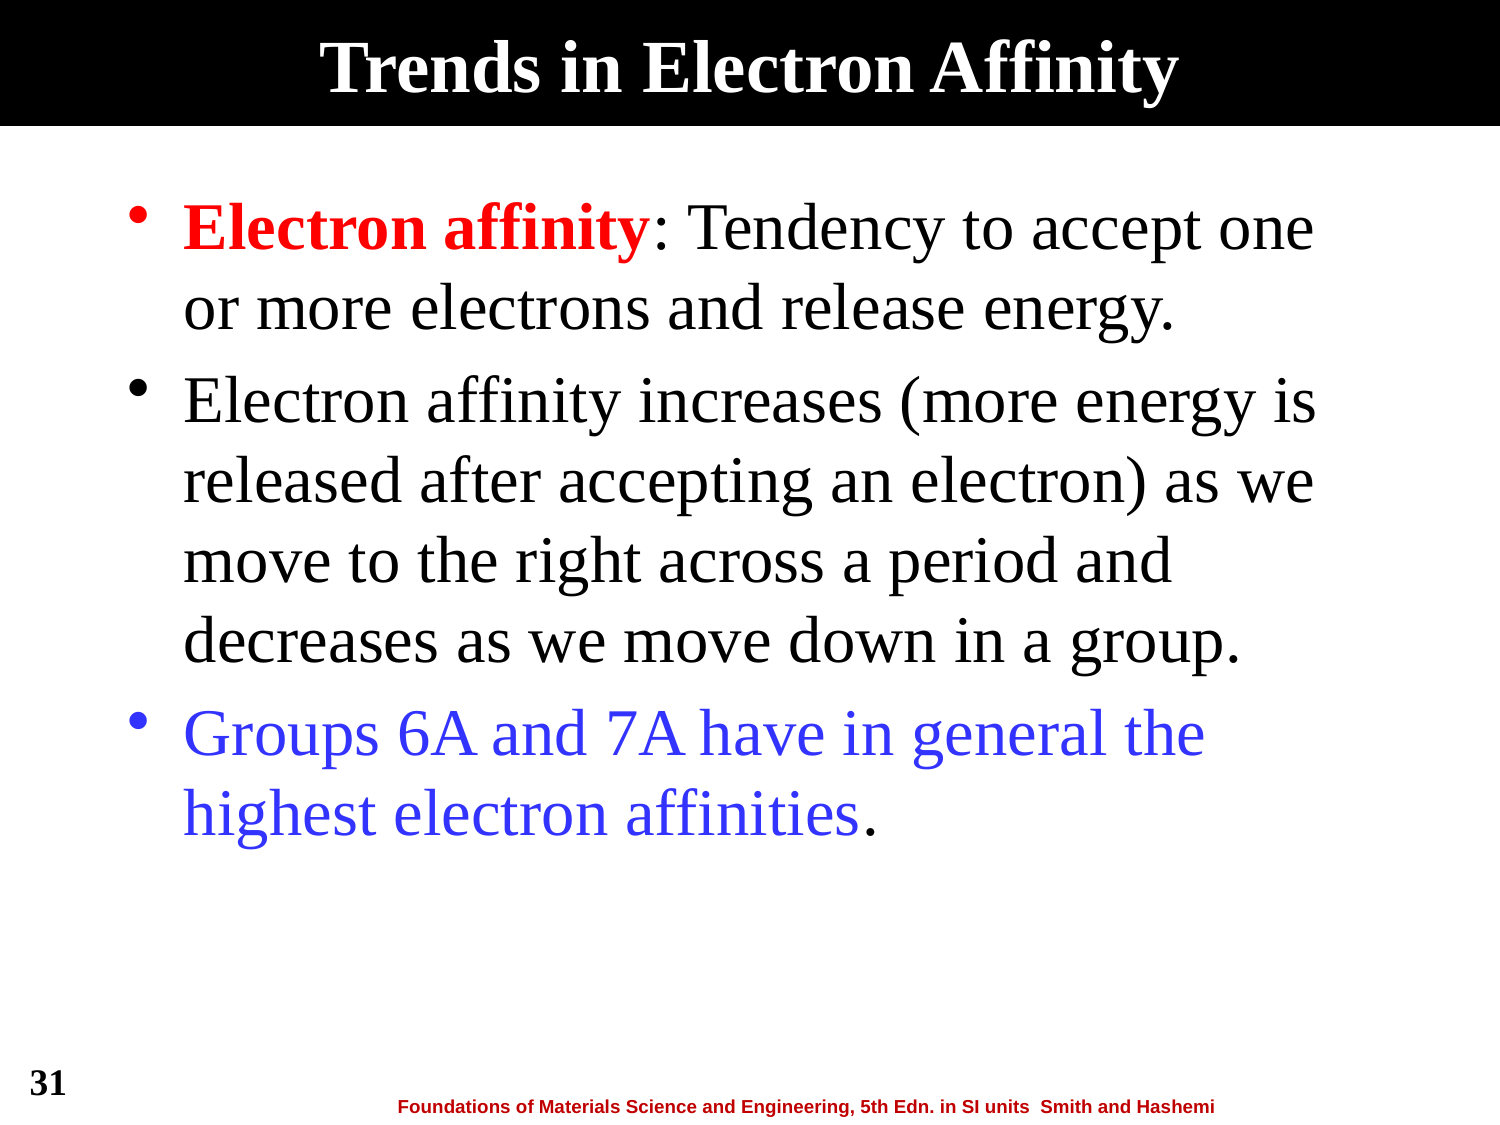

# Trends in Electron Affinity
Electron affinity: Tendency to accept one or more electrons and release energy.
Electron affinity increases (more energy is released after accepting an electron) as we move to the right across a period and decreases as we move down in a group.
Groups 6A and 7A have in general the highest electron affinities.

31